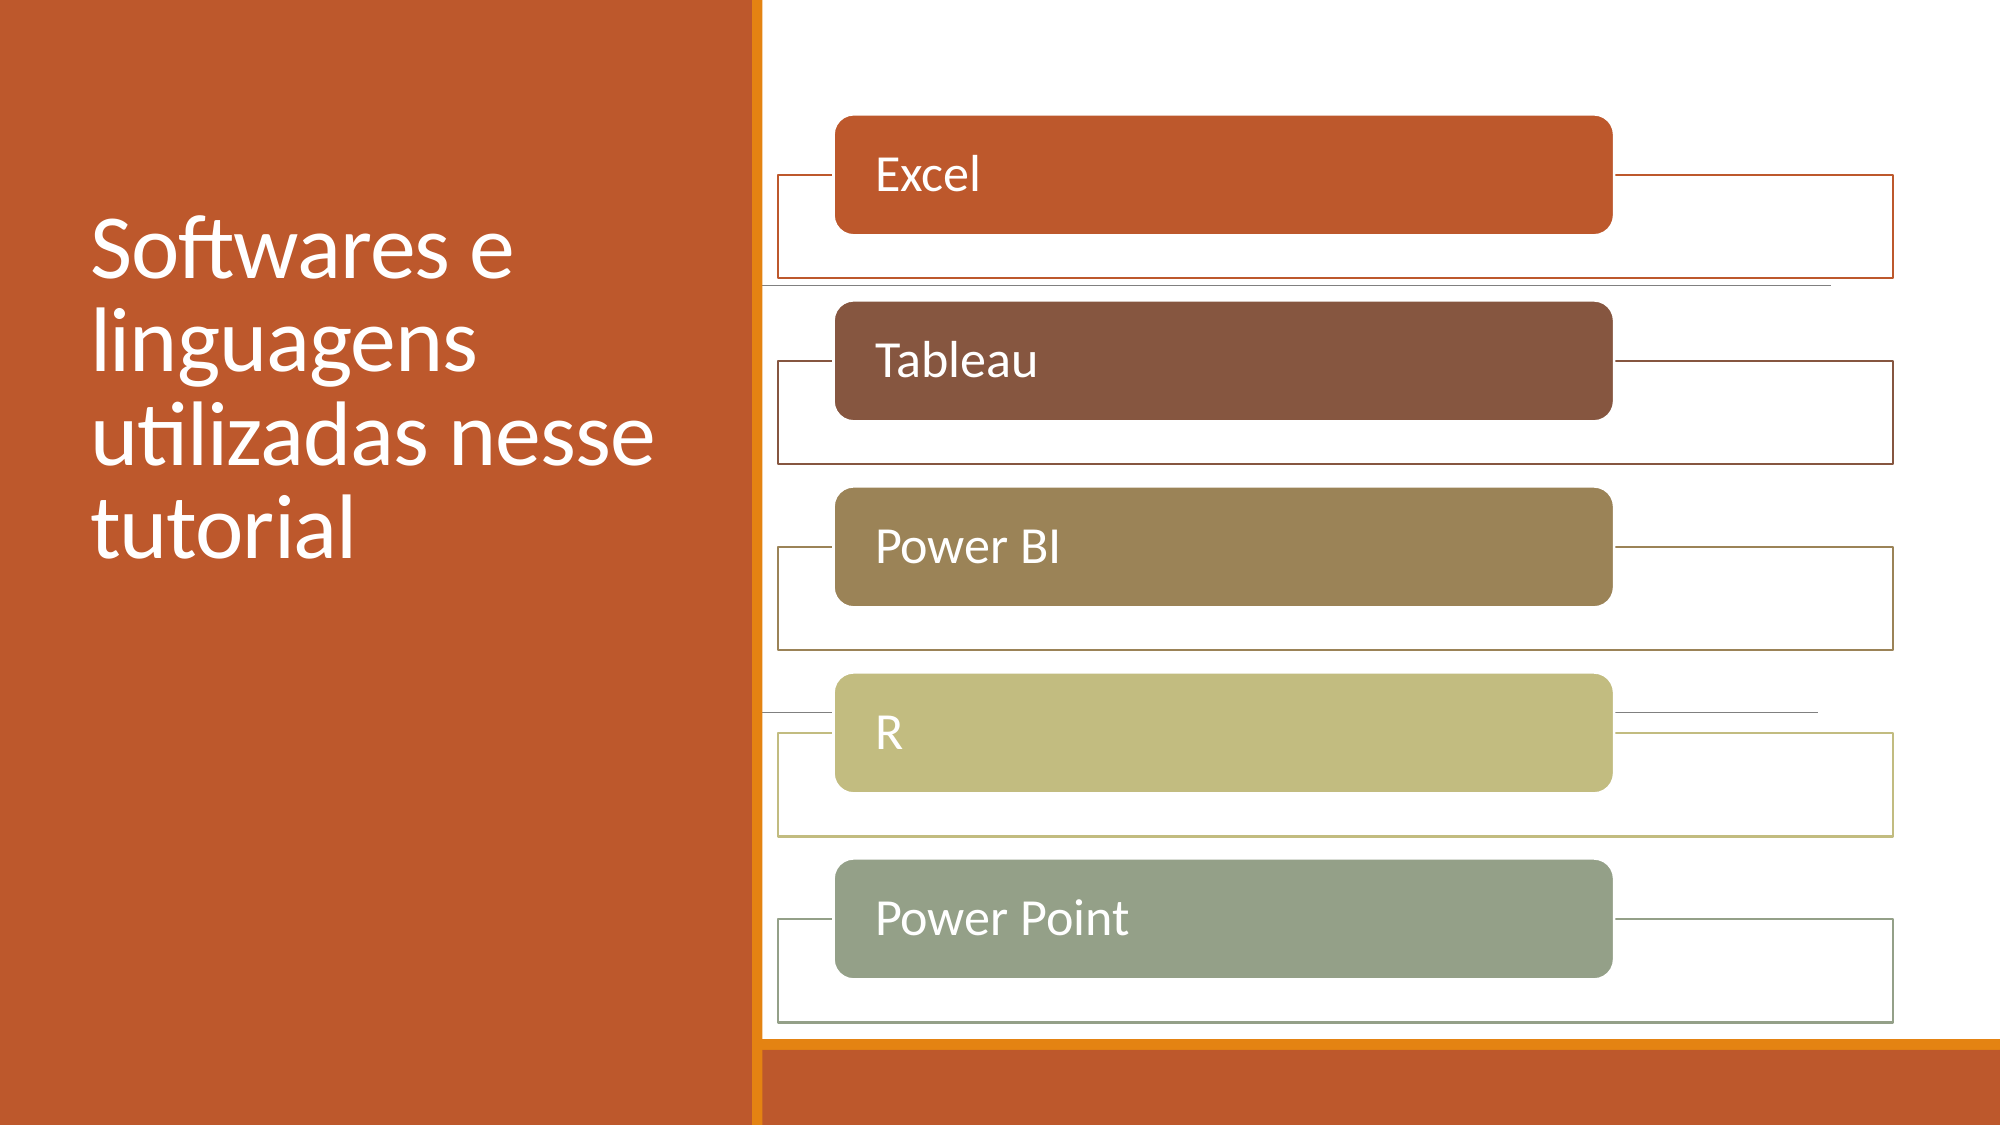

Excel
Tableau
Power BI
R
Power Point
# Softwares e linguagens utilizadas nesse tutorial